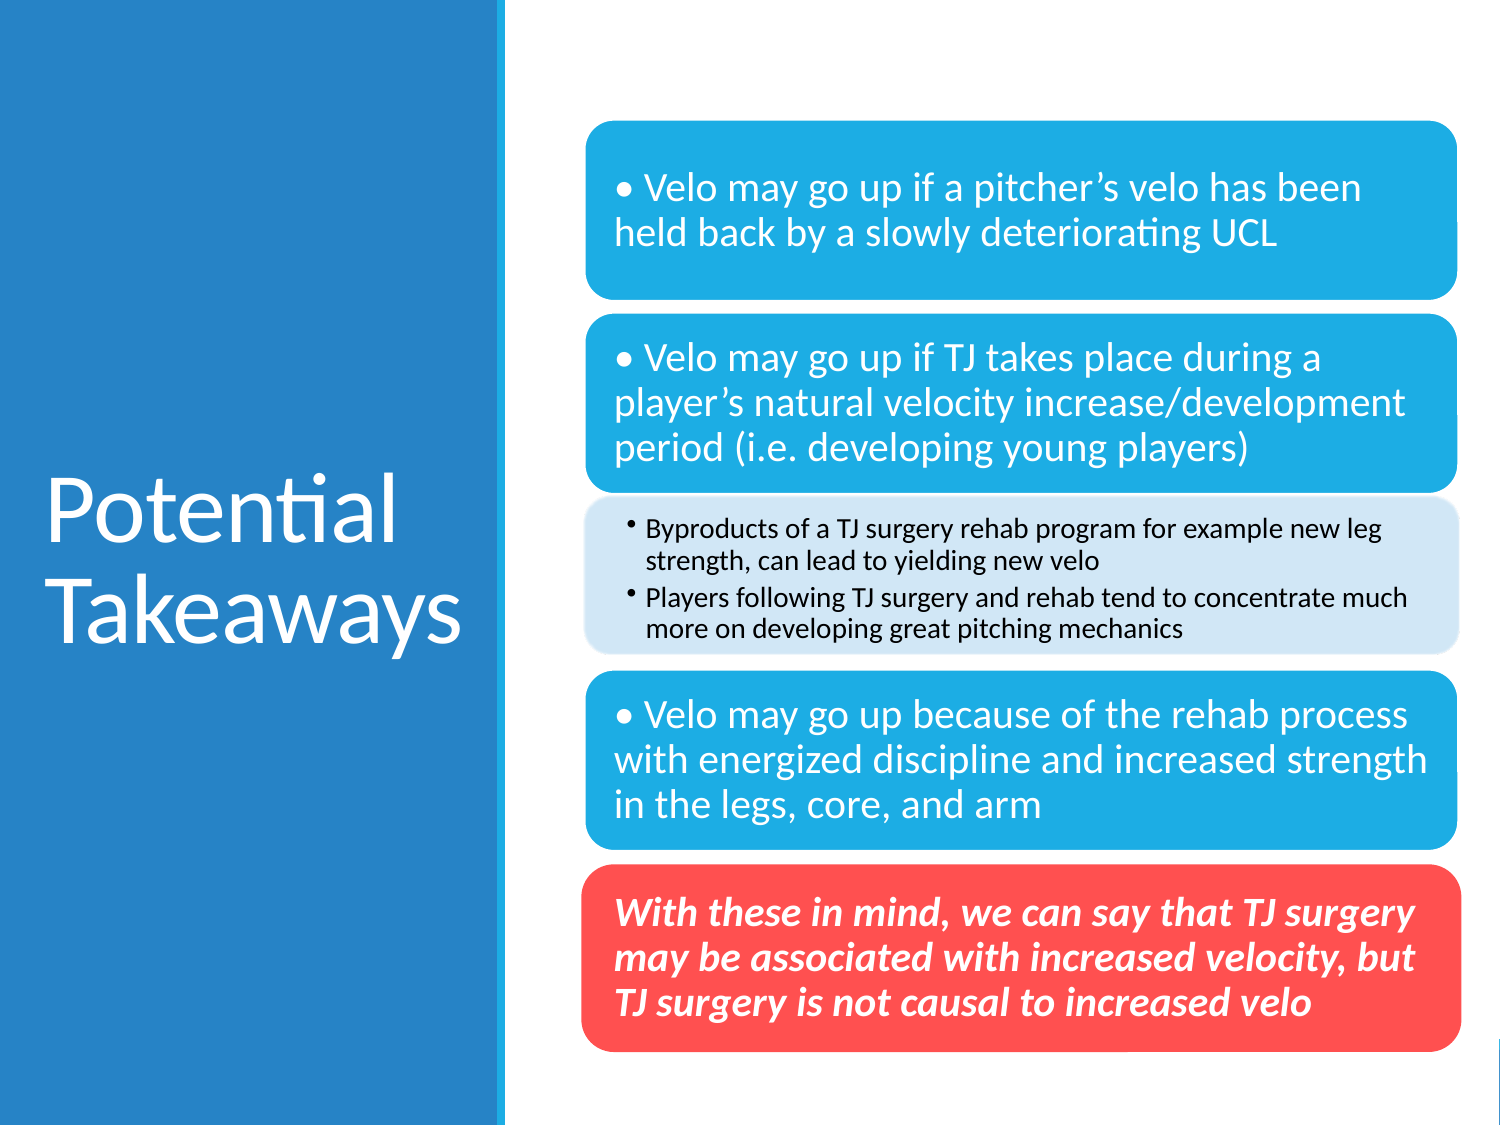

Potential Takeaways
• Velo may go up if a pitcher’s velo has been held back by a slowly deteriorating UCL
• Velo may go up if TJ takes place during a player’s natural velocity increase/development period (i.e. developing young players)
Byproducts of a TJ surgery rehab program for example new leg strength, can lead to yielding new velo
Players following TJ surgery and rehab tend to concentrate much more on developing great pitching mechanics
• Velo may go up because of the rehab process with energized discipline and increased strength in the legs, core, and arm
With these in mind, we can say that TJ surgery may be associated with increased velocity, but TJ surgery is not causal to increased velo